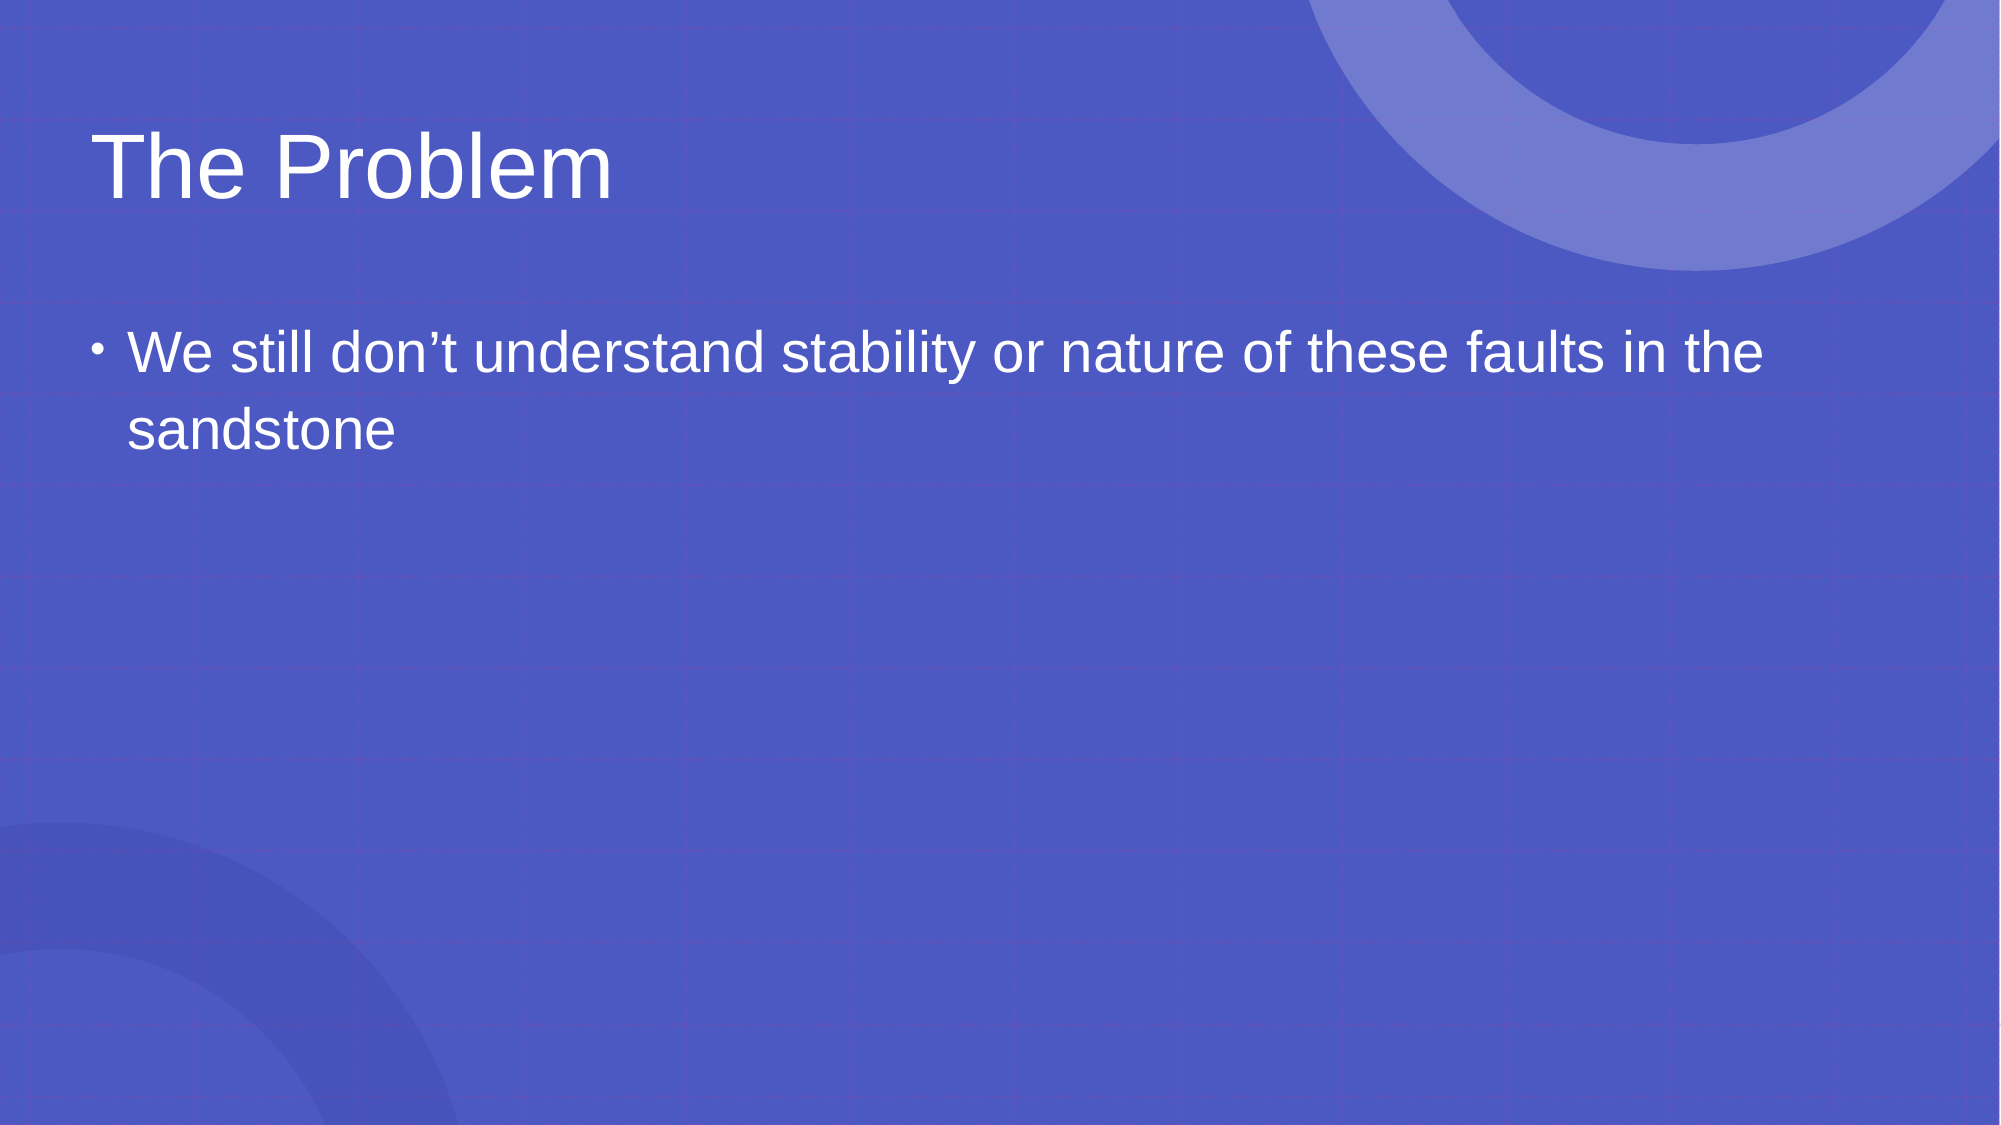

# The Problem
We still don’t understand stability or nature of these faults in the sandstone